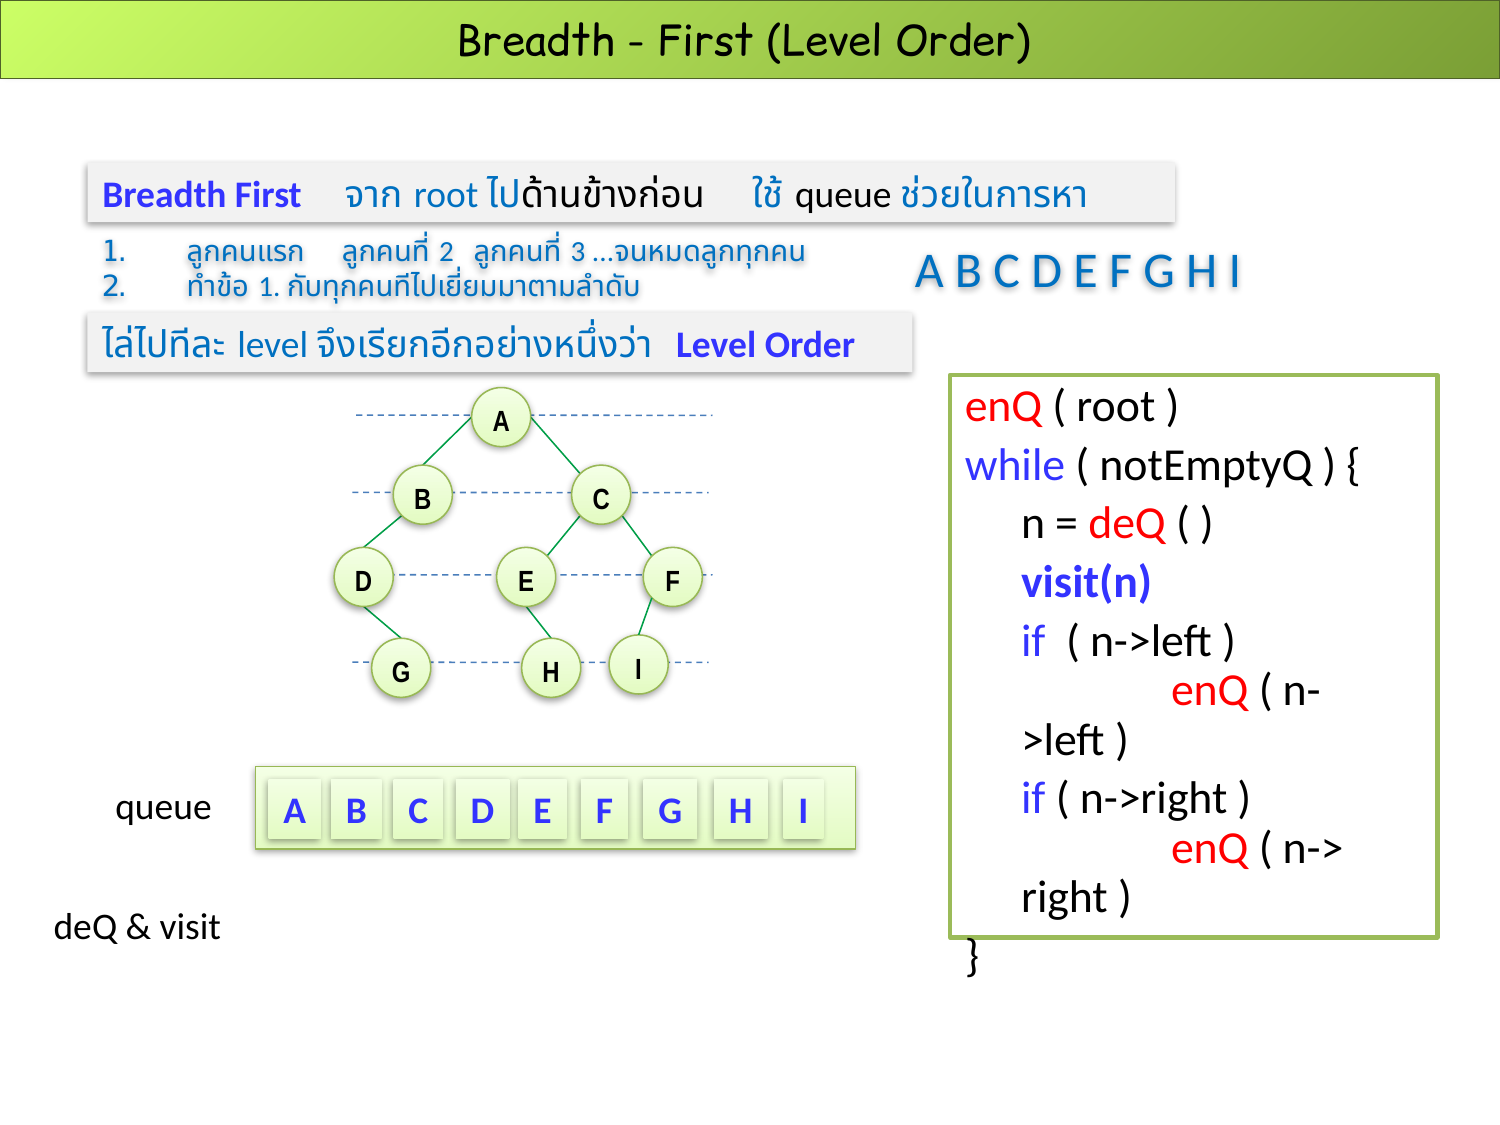

# Breadth - First (Level Order)
Breadth First     จาก root ไปด้านข้างก่อน    ใช้ queue ช่วยในการหา
ลูกคนแรก    ลูกคนที่ 2   ลูกคนที่ 3 ...จนหมดลูกทุกคน
ทำข้อ 1. กับทุกคนทีไปเยี่ยมมาตามลำดับ
A B C D E F G H I
ไล่ไปทีละ level จึงเรียกอีกอย่างหนึ่งว่า  Level Order
enQ ( root )
while ( notEmptyQ ) {
	n = deQ ( )
	visit(n)
	if  ( n->left )
	enQ ( n->left )
	if ( n->right )
	enQ ( n-> right )
}
A
B
C
D
E
F
I
G
H

queue
A
B
C
D
E
F
G
H
I
deQ & visit